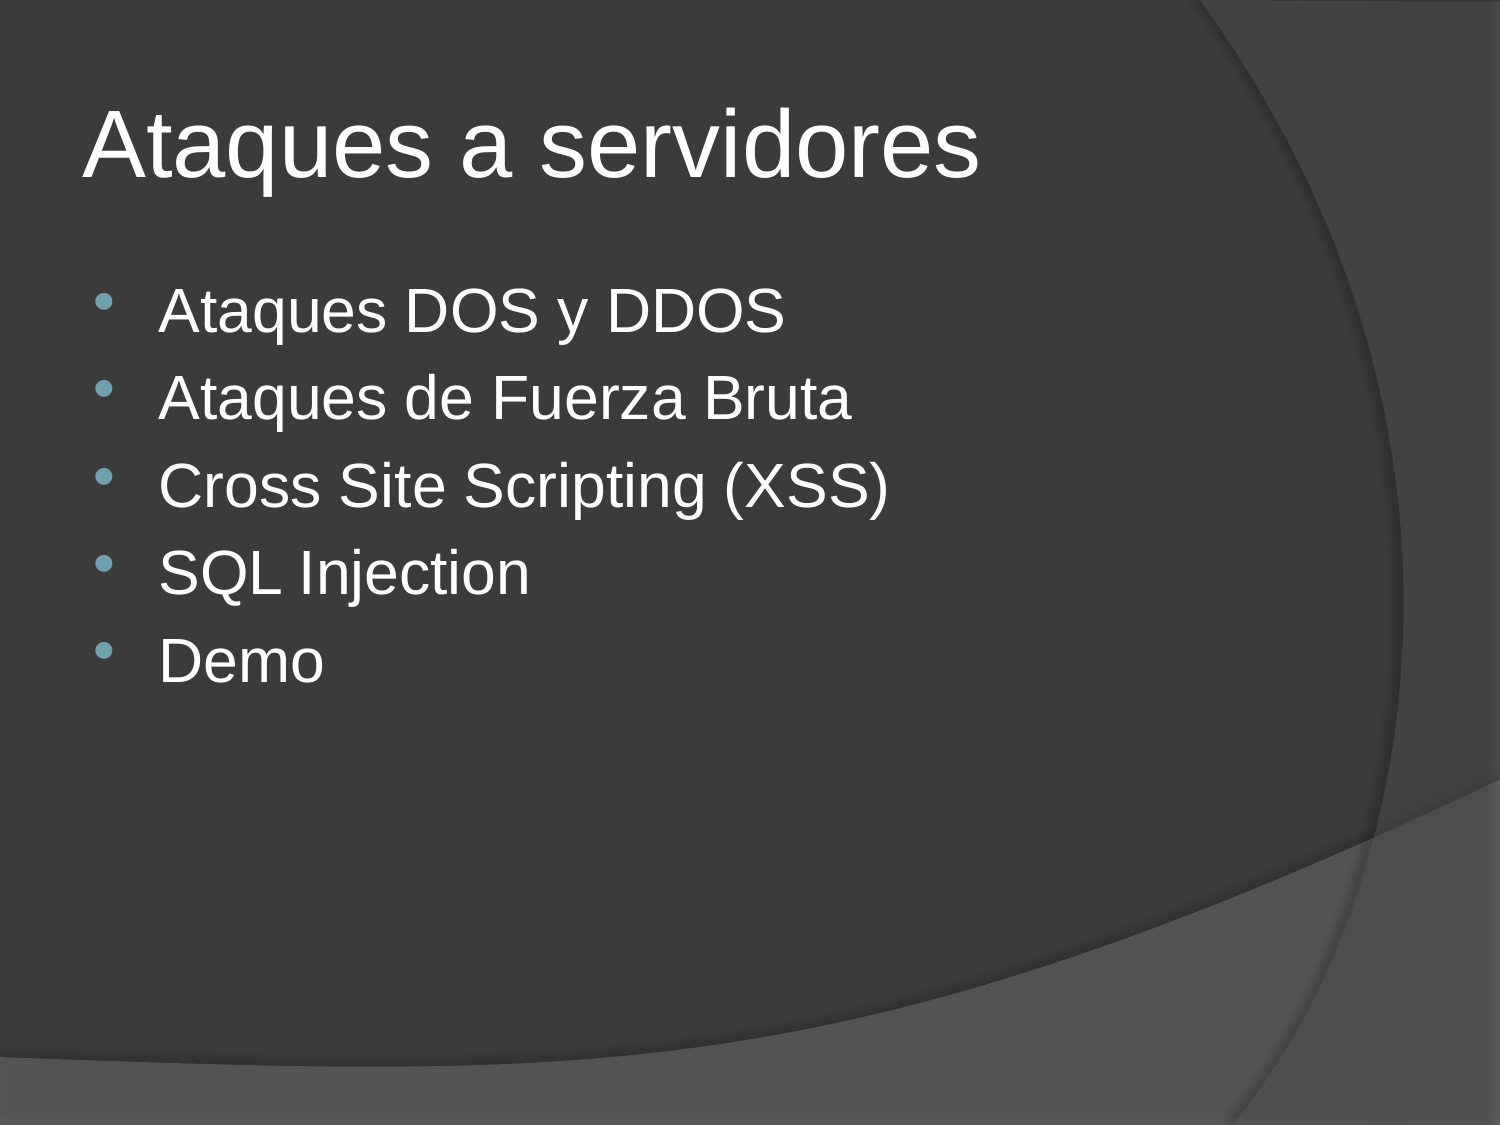

# Ataques a servidores
Ataques DOS y DDOS
Ataques de Fuerza Bruta
Cross Site Scripting (XSS)
SQL Injection
Demo